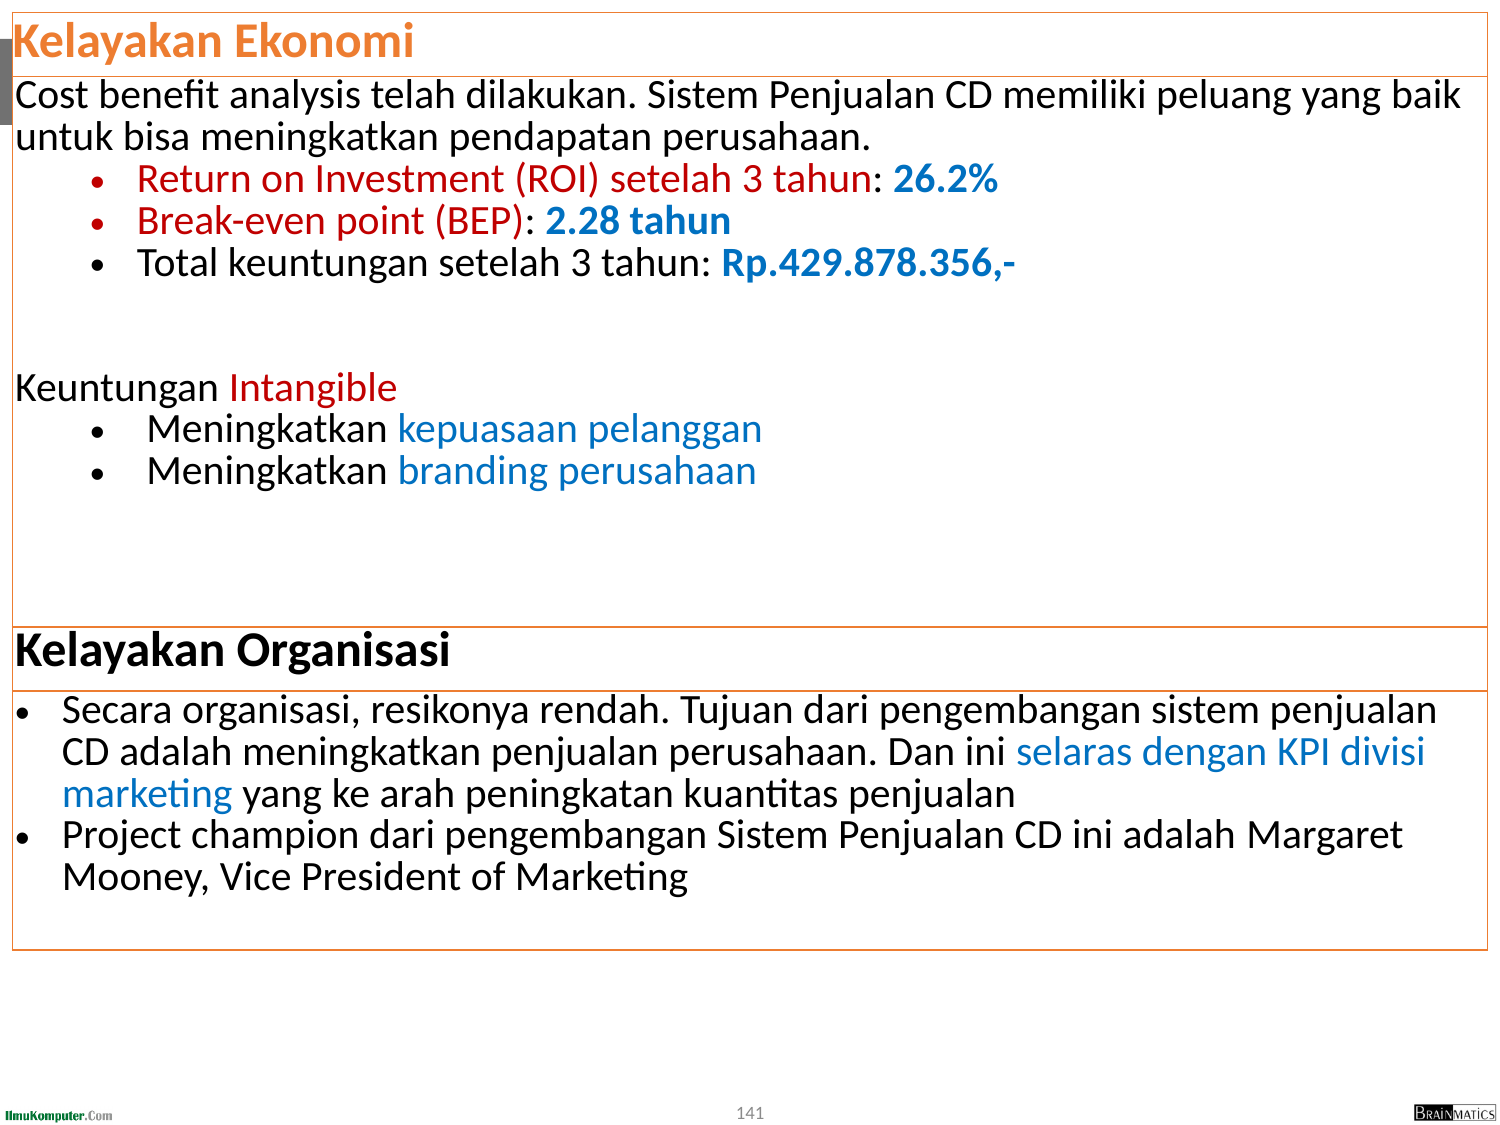

| Kelayakan Ekonomi |
| --- |
| Cost benefit analysis telah dilakukan. Sistem Penjualan CD memiliki peluang yang baik untuk bisa meningkatkan pendapatan perusahaan. Return on Investment (ROI) setelah 3 tahun: 26.2% Break-even point (BEP): 2.28 tahun Total keuntungan setelah 3 tahun: Rp.429.878.356,- Keuntungan Intangible Meningkatkan kepuasaan pelanggan Meningkatkan branding perusahaan |
| Kelayakan Organisasi |
| Secara organisasi, resikonya rendah. Tujuan dari pengembangan sistem penjualan CD adalah meningkatkan penjualan perusahaan. Dan ini selaras dengan KPI divisi marketing yang ke arah peningkatan kuantitas penjualan Project champion dari pengembangan Sistem Penjualan CD ini adalah Margaret Mooney, Vice President of Marketing |
141